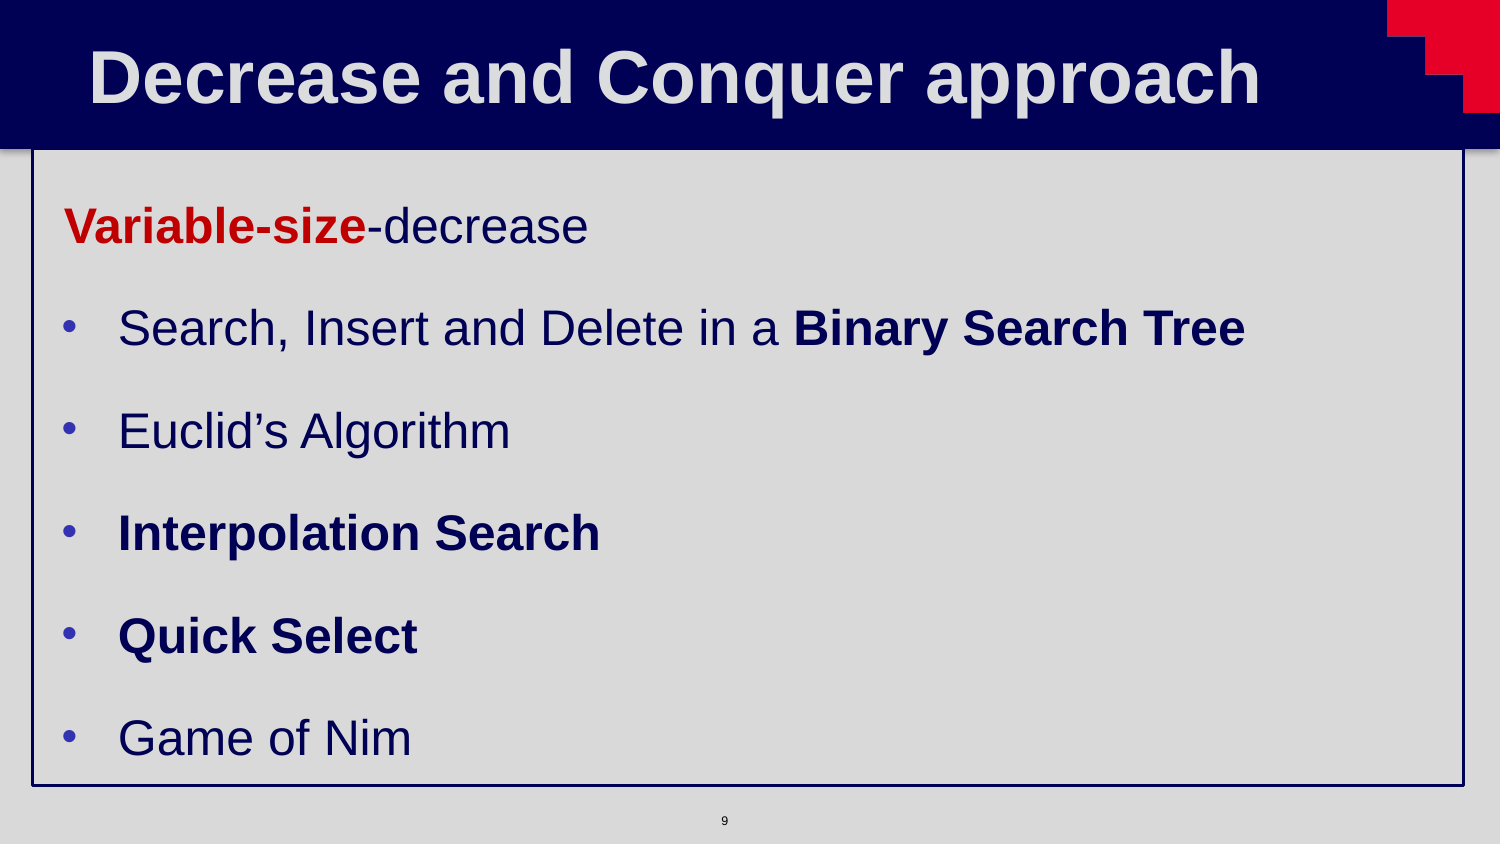

# Decrease and Conquer approach
Variable-size-decrease
Search, Insert and Delete in a Binary Search Tree
Euclid’s Algorithm
Interpolation Search
Quick Select
Game of Nim